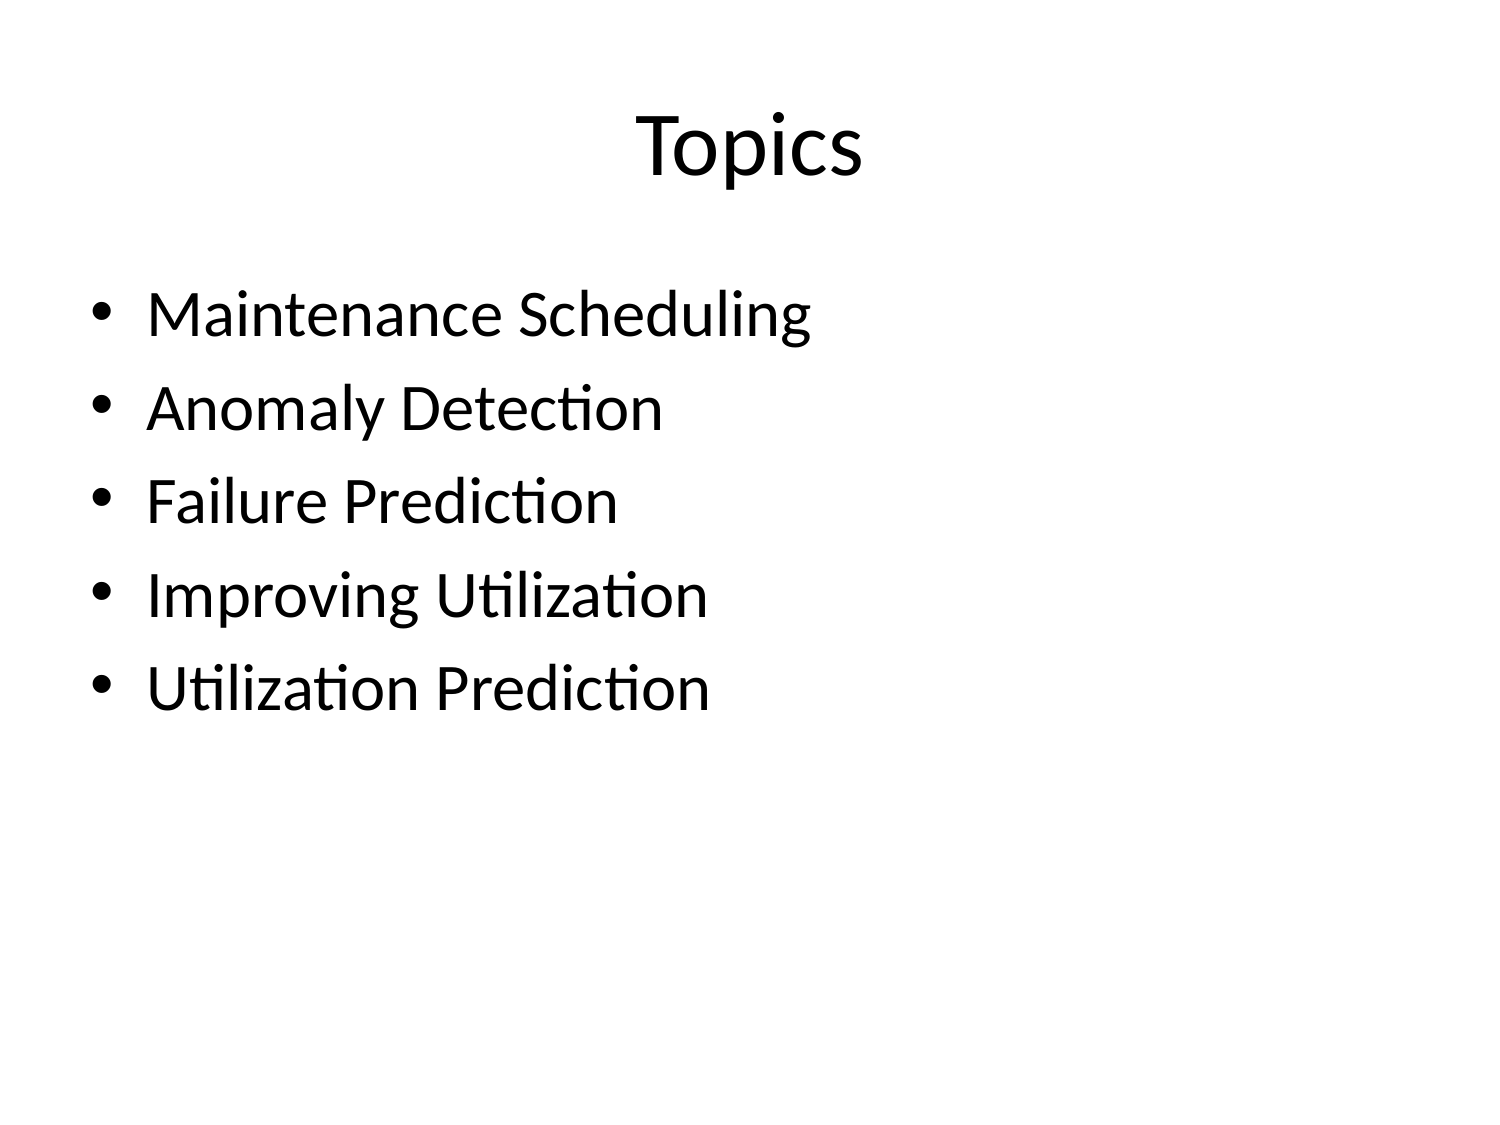

# Topics
Maintenance Scheduling
Anomaly Detection
Failure Prediction
Improving Utilization
Utilization Prediction